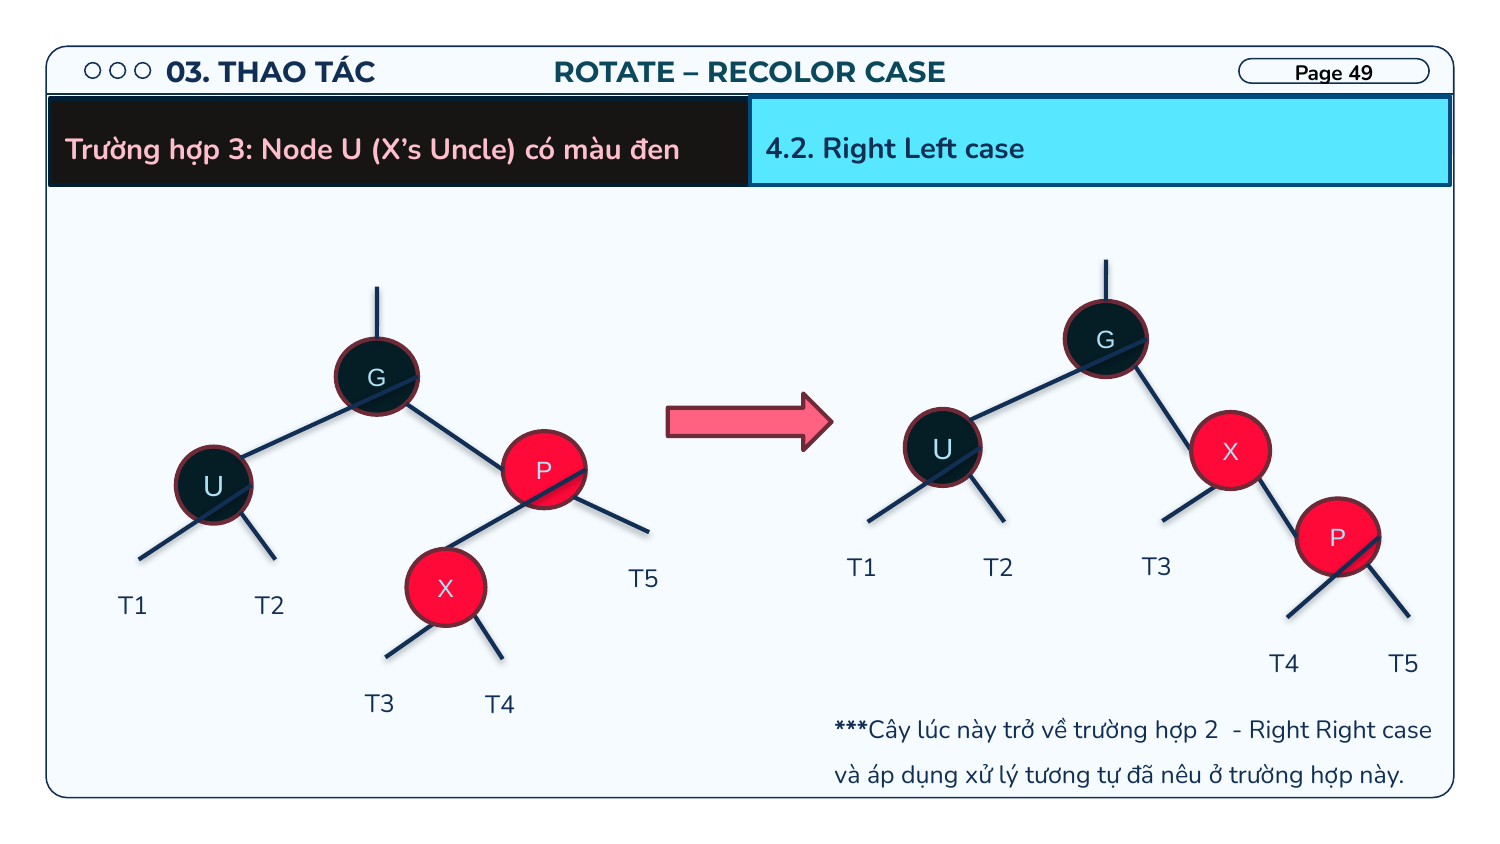

03. THAO TÁC
ROTATE – RECOLOR CASE
Page 49
4.2. Right Left case
Trường hợp 3: Node U (X’s Uncle) có màu đen
G
G

U
X
P
U
P
T3
T1
T2
T5
X
T1
T2
T5
T4
T3
T4
***Cây lúc này trở về trường hợp 2  - Right Right case và áp dụng xử lý tương tự đã nêu ở trường hợp này.